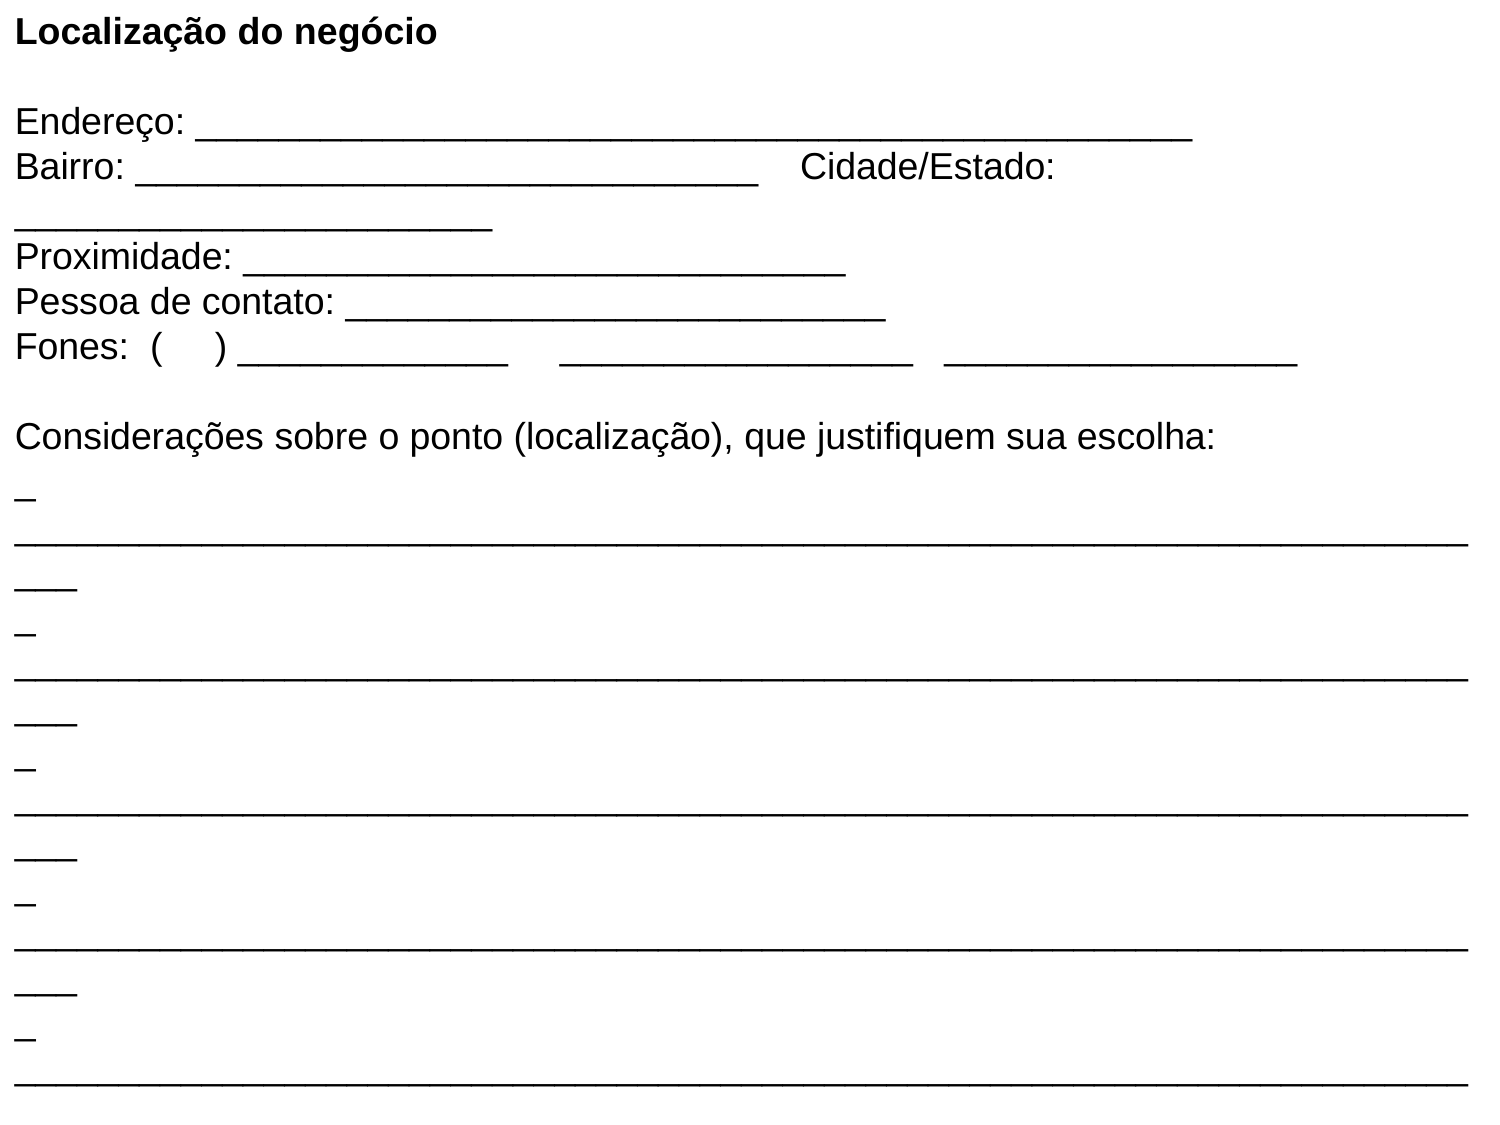

Localização do negócio

Endereço: ________________________________________________
Bairro: ______________________________    Cidade/Estado: _______________________
Proximidade: _____________________________
Pessoa de contato: __________________________
Fones:  (     ) _____________     _________________   _________________

Considerações sobre o ponto (localização), que justifiquem sua escolha:
_ _________________________________________________________________________
_ _________________________________________________________________________
_ _________________________________________________________________________
_ _________________________________________________________________________
_ _________________________________________________________________________
_ _________________________________________________________________________
_ _________________________________________________________________________
_ _________________________________________________________________________
_ _________________________________________________________________________
_ _________________________________________________________________________
_ _________________________________________________________________________
_ _________________________________________________________________________
_ _________________________________________________________________________
_ _________________________________________________________________________
_ _________________________________________________________________________
_ _________________________________________________________________________